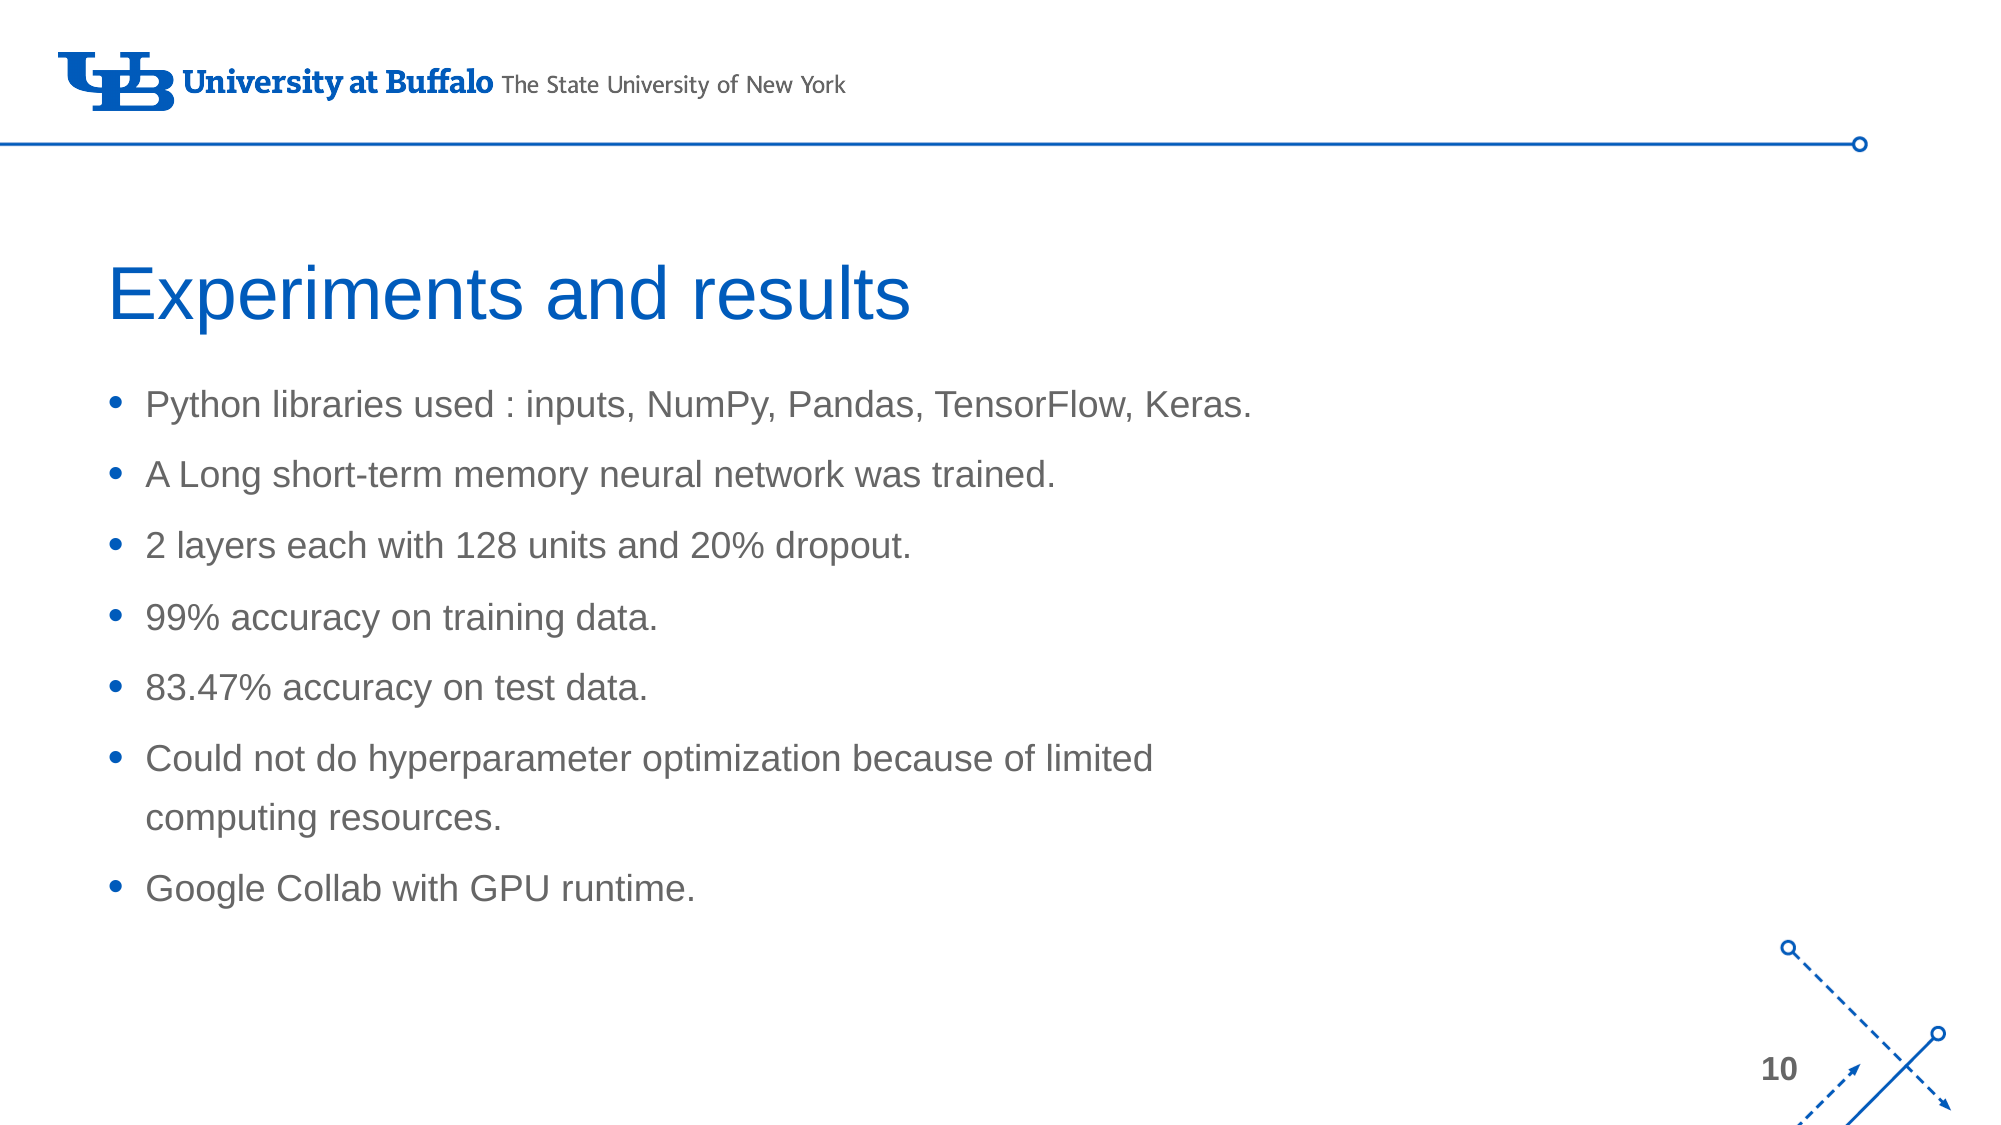

# Experiments and results
Python libraries used : inputs, NumPy, Pandas, TensorFlow, Keras.
A Long short-term memory neural network was trained.
2 layers each with 128 units and 20% dropout.
99% accuracy on training data.
83.47% accuracy on test data.
Could not do hyperparameter optimization because of limited computing resources.
Google Collab with GPU runtime.